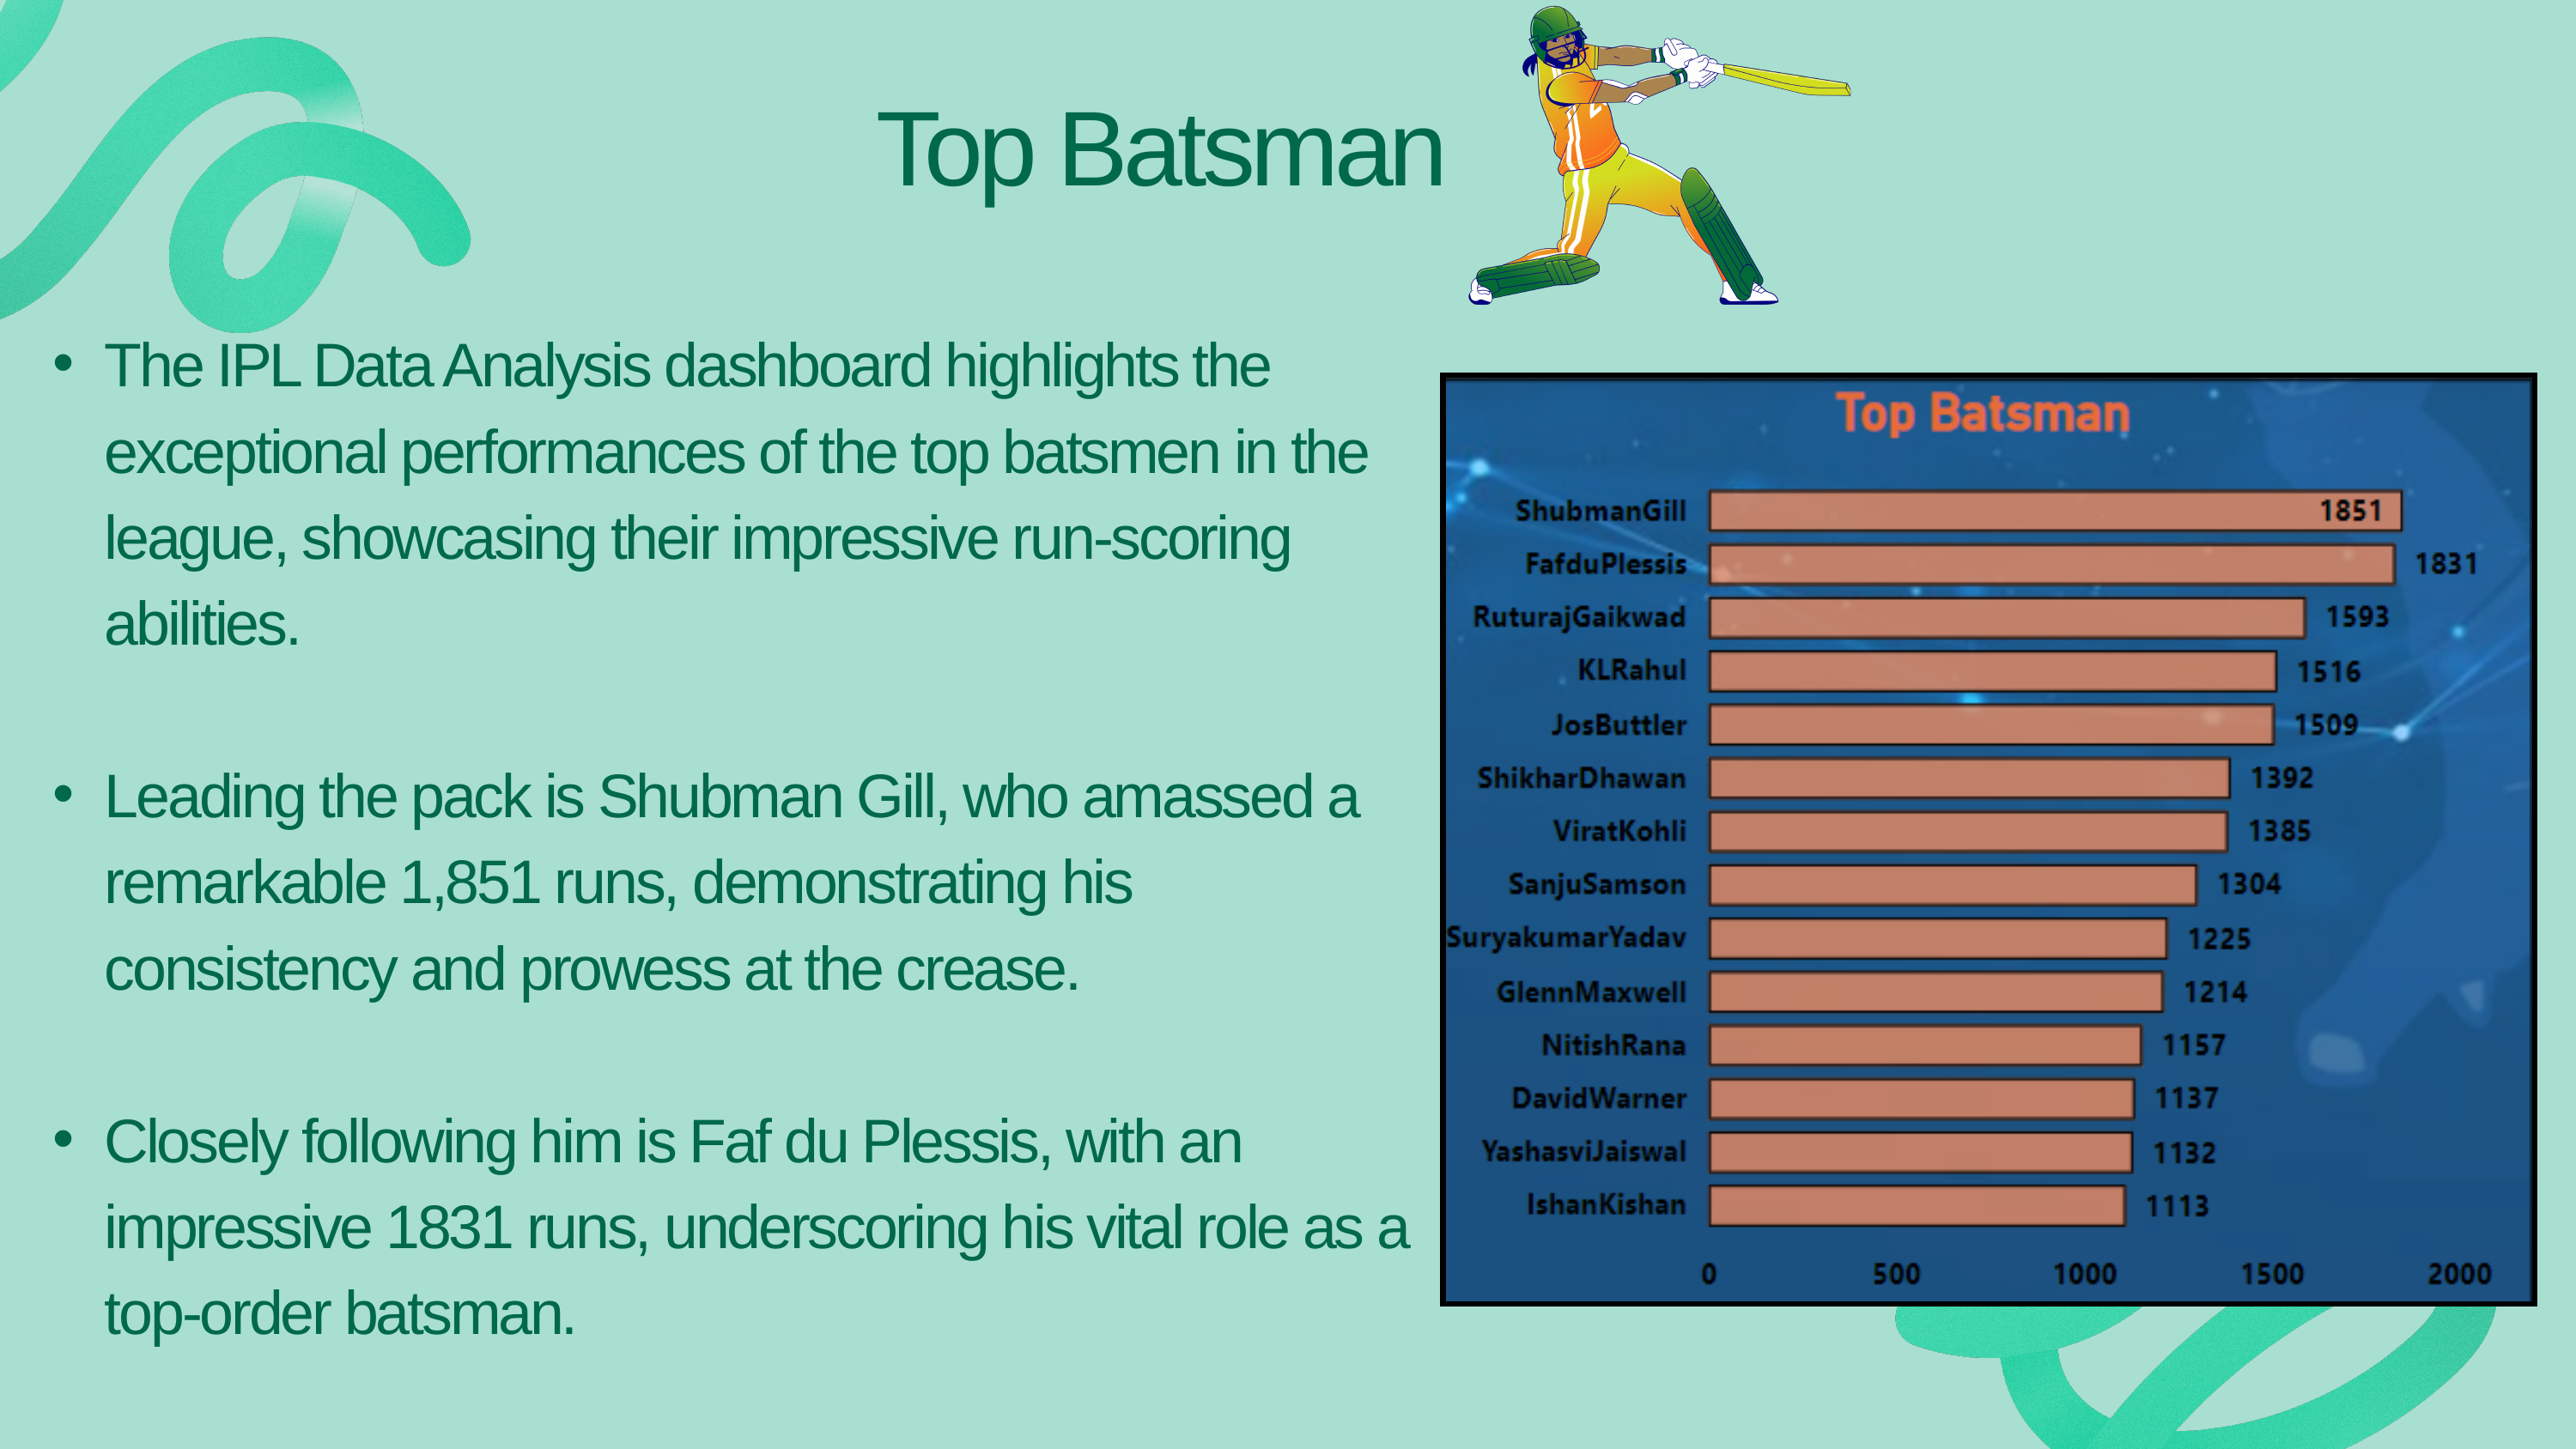

Top Batsman
The IPL Data Analysis dashboard highlights the exceptional performances of the top batsmen in the league, showcasing their impressive run-scoring abilities.

Leading the pack is Shubman Gill, who amassed a remarkable 1,851 runs, demonstrating his consistency and prowess at the crease.

Closely following him is Faf du Plessis, with an impressive 1831 runs, underscoring his vital role as a top-order batsman.